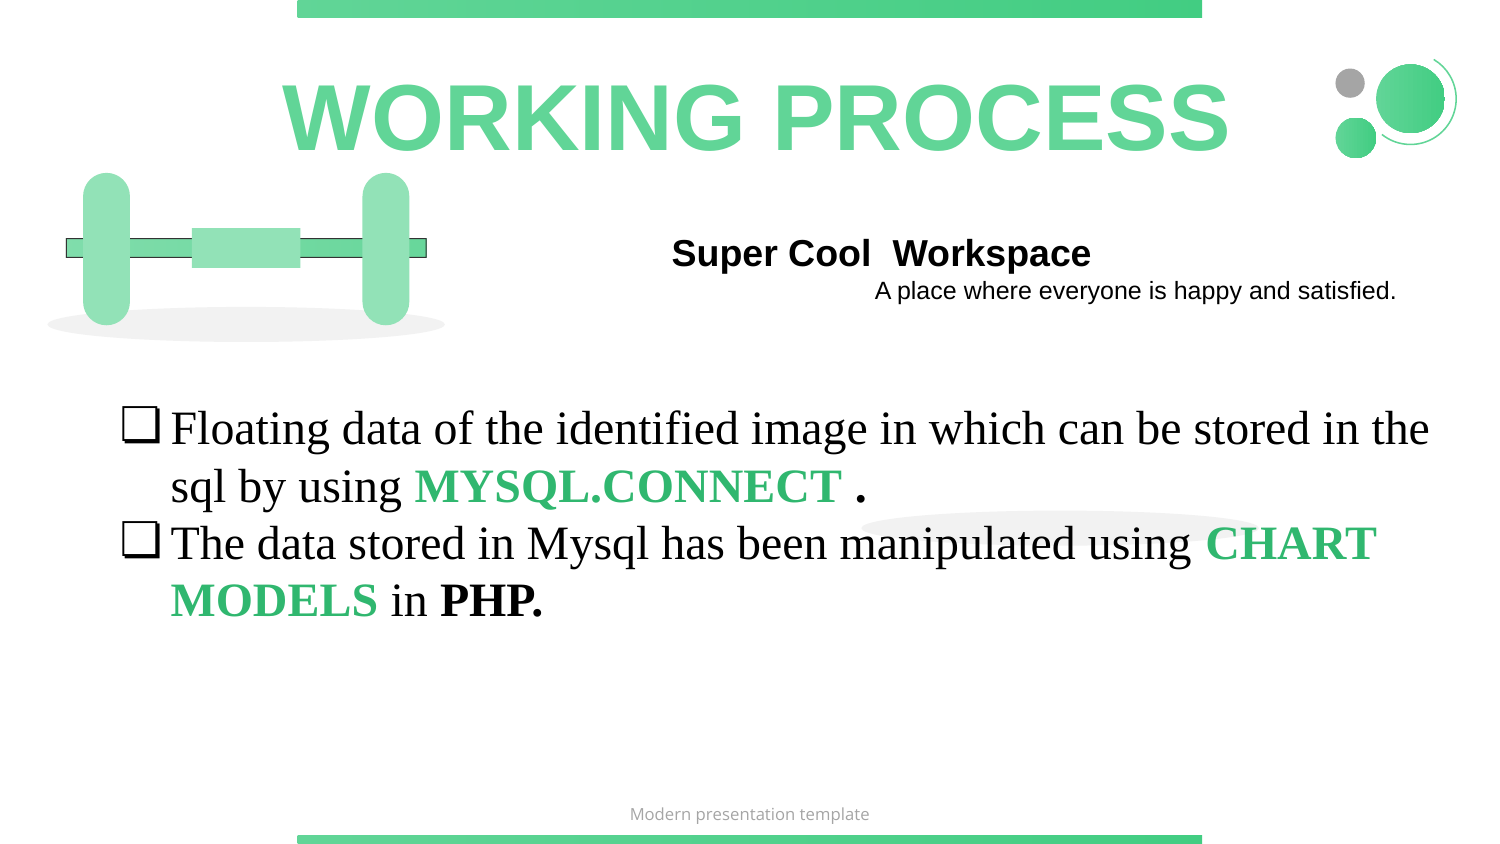

WORKING PROCESS

Super Cool  Workspace
                             A place where everyone is happy and satisfied.

Floating data of the identified image in which can be stored in the sql by using MYSQL.CONNECT .
The data stored in Mysql has been manipulated using CHART MODELS in PHP.